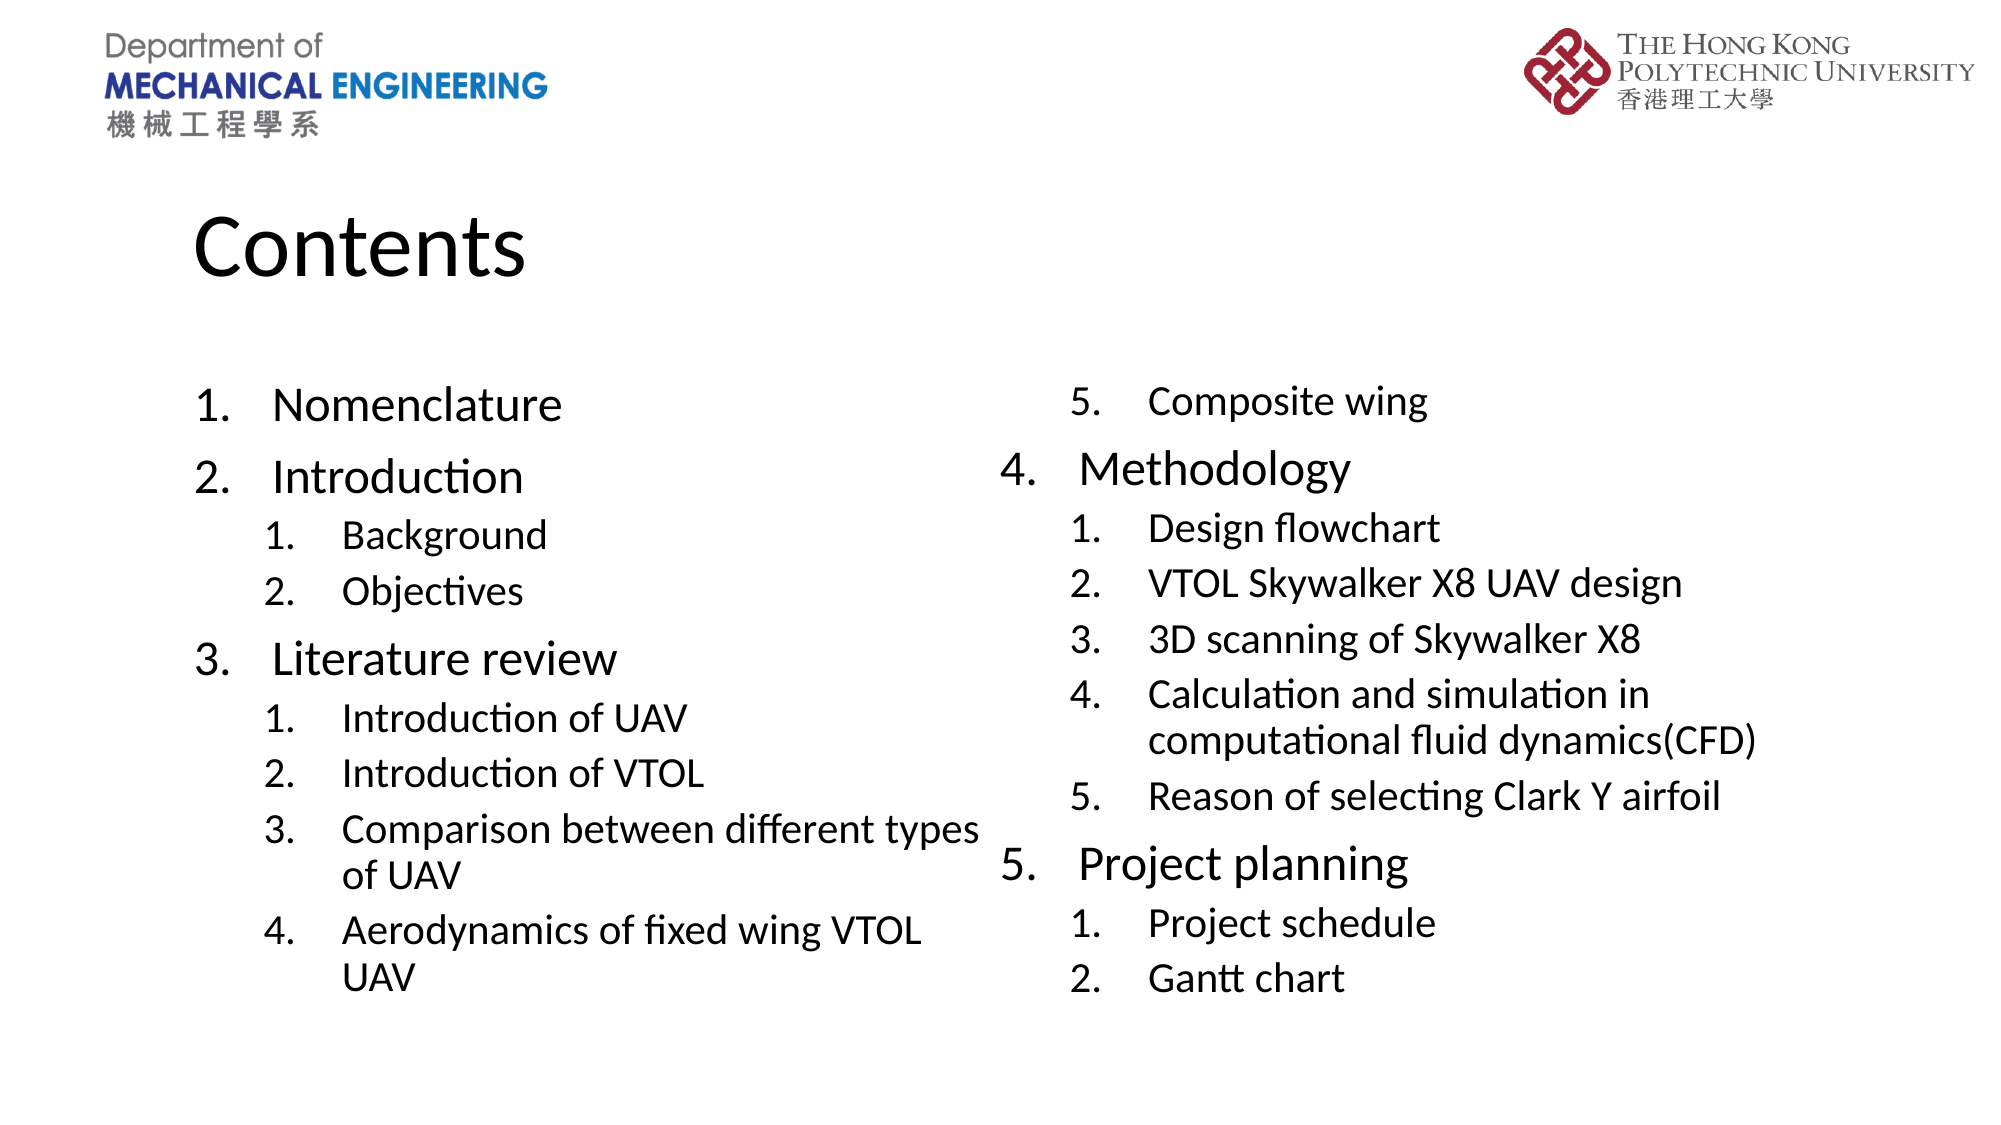

# Contents
Nomenclature
Introduction
Background
Objectives
Literature review
Introduction of UAV
Introduction of VTOL
Comparison between different types of UAV
Aerodynamics of fixed wing VTOL UAV
Composite wing
Methodology
Design flowchart
VTOL Skywalker X8 UAV design
3D scanning of Skywalker X8
Calculation and simulation in computational fluid dynamics(CFD)
Reason of selecting Clark Y airfoil
Project planning
Project schedule
Gantt chart